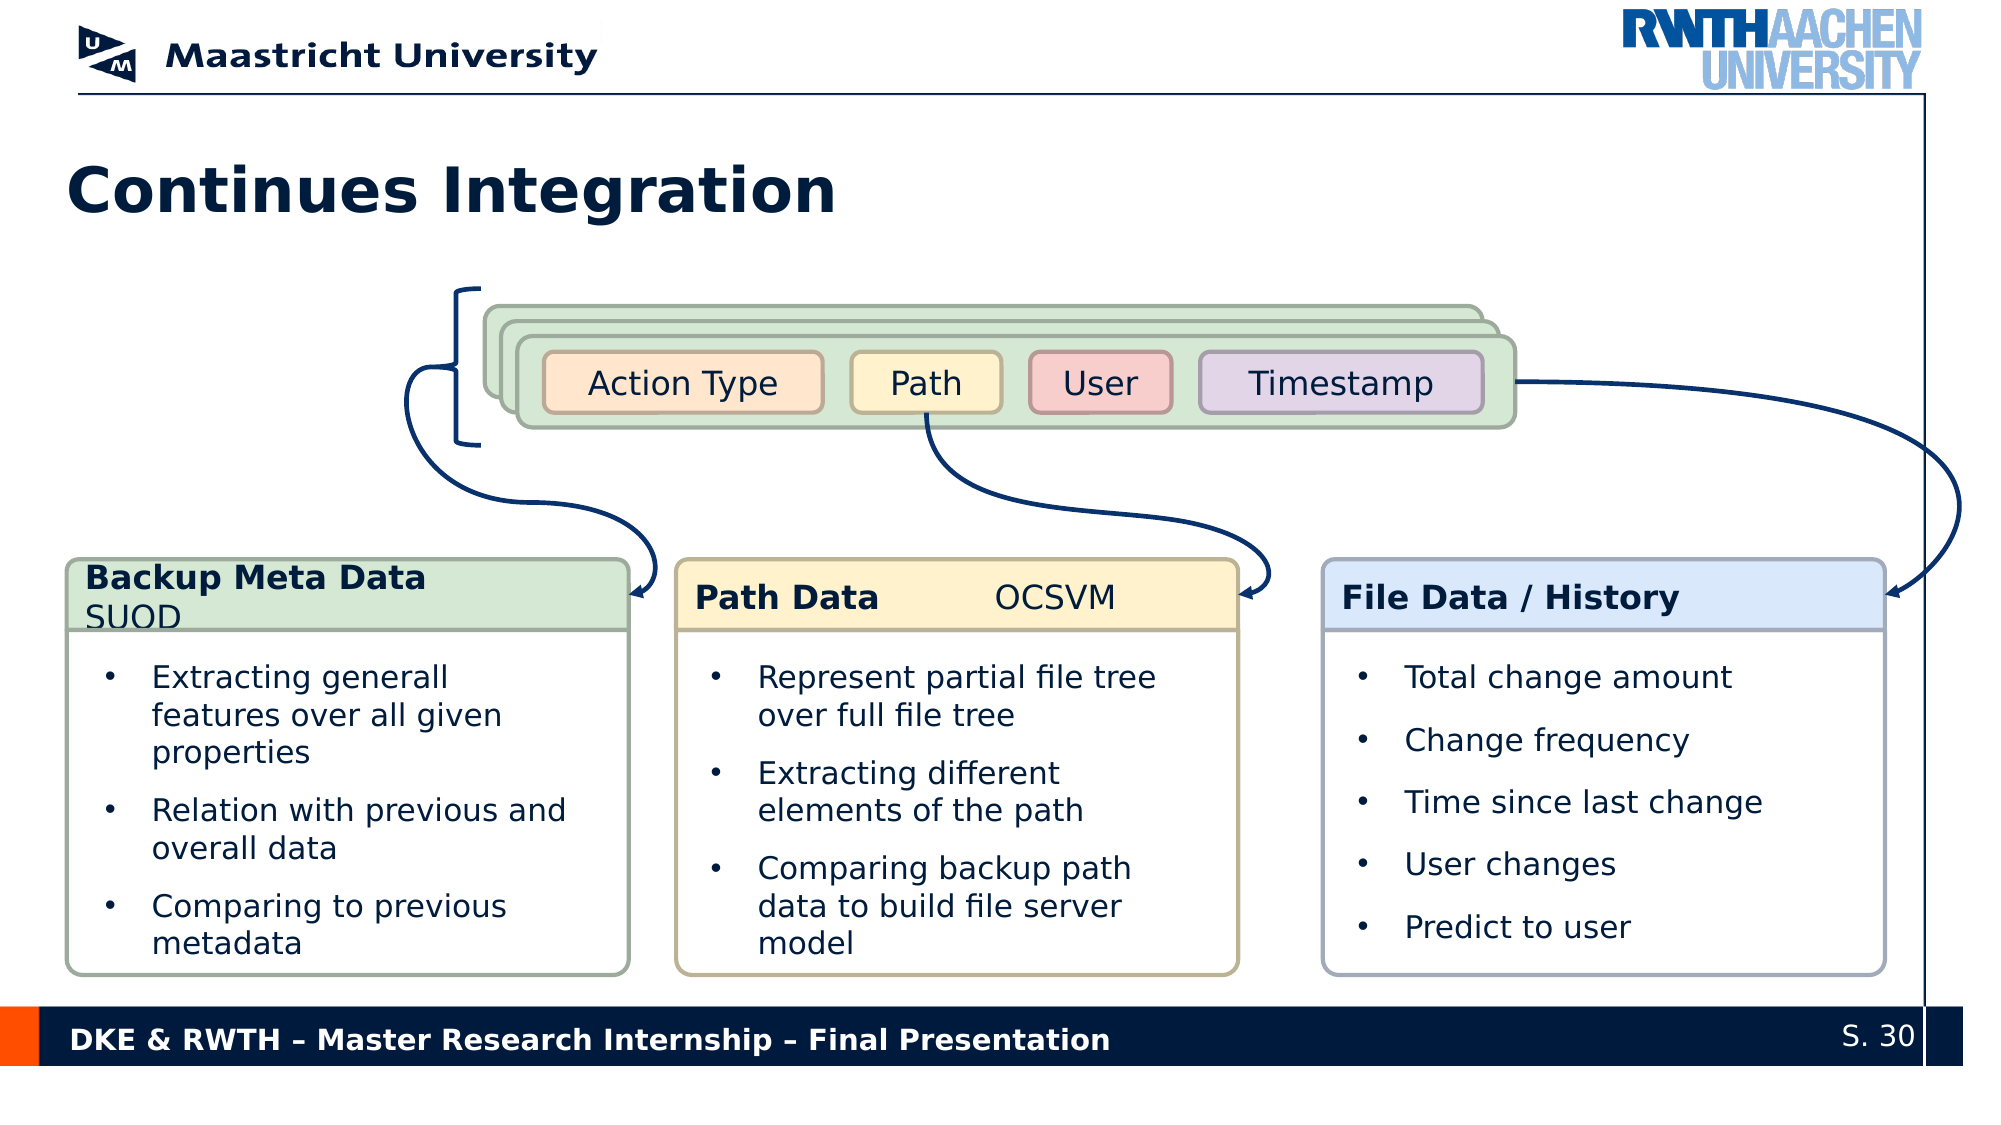

# Continues Integration

Action Type
Path
User
Timestamp
Backup Meta Data	SUOD

Extracting generall features over all given properties
Relation with previous and overall data
Comparing to previous metadata
Path Data 	OCSVM

Represent partial file tree over full file tree
Extracting different elements of the path
Comparing backup path data to build file server model
File Data / History

Total change amount
Change frequency
Time since last change
User changes
Predict to user